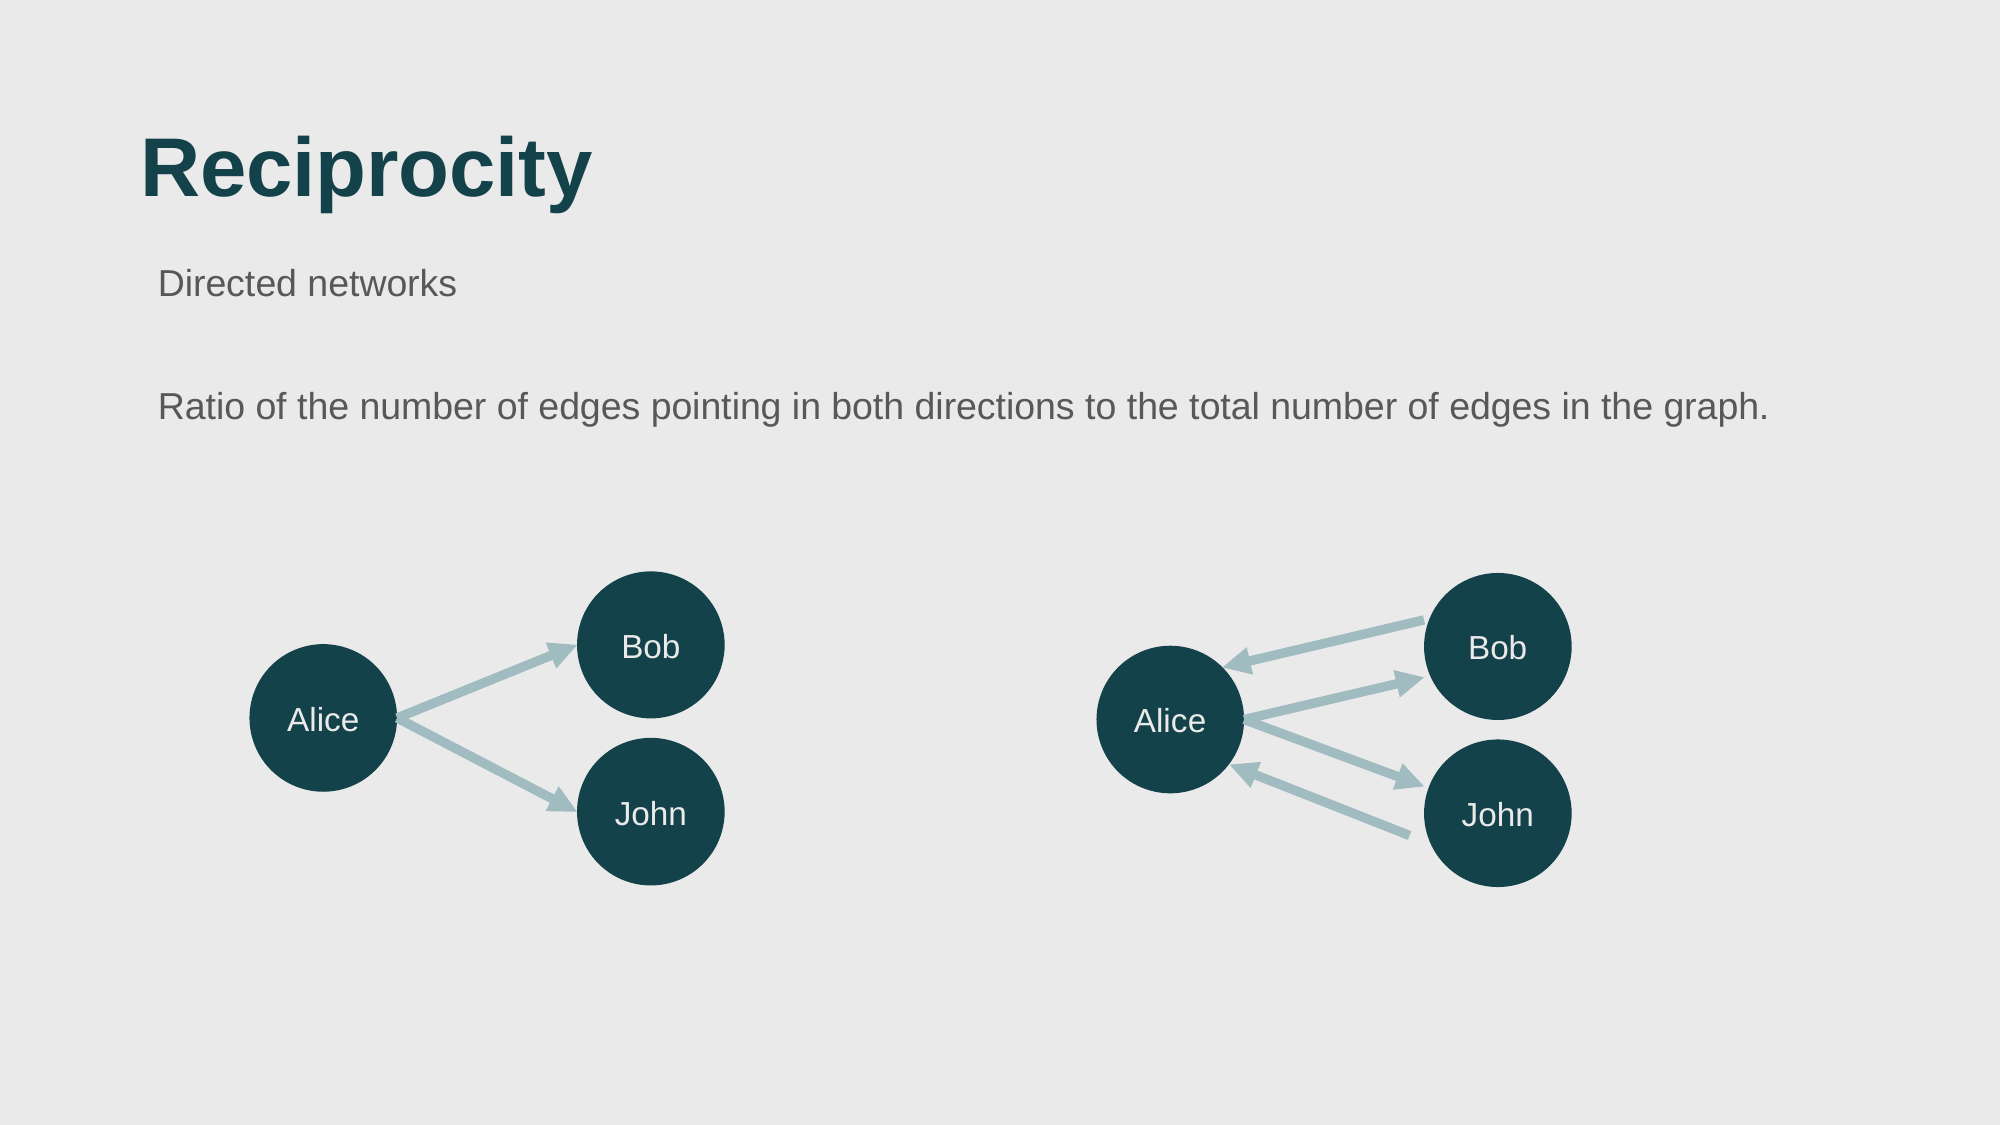

# Reciprocity
Directed networks

Ratio of the number of edges pointing in both directions to the total number of edges in the graph.
Bob
Alice
John
Bob
Alice
John